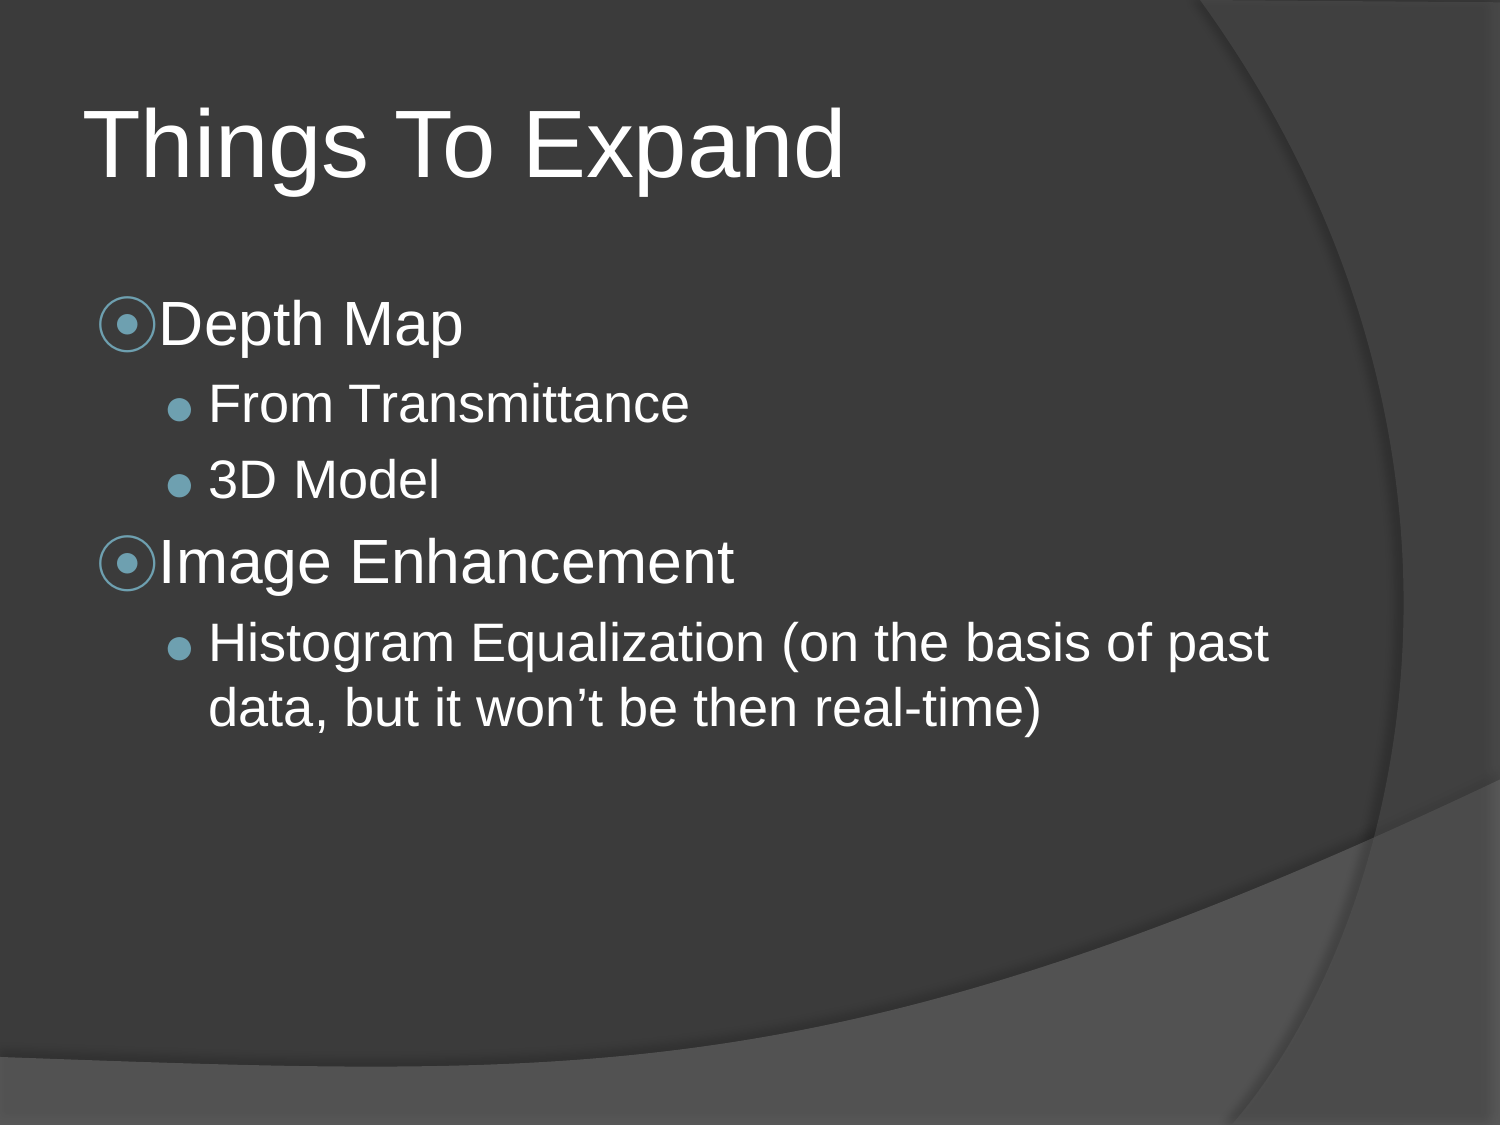

Things To Expand
Depth Map
From Transmittance
3D Model
Image Enhancement
Histogram Equalization (on the basis of past data, but it won’t be then real-time)